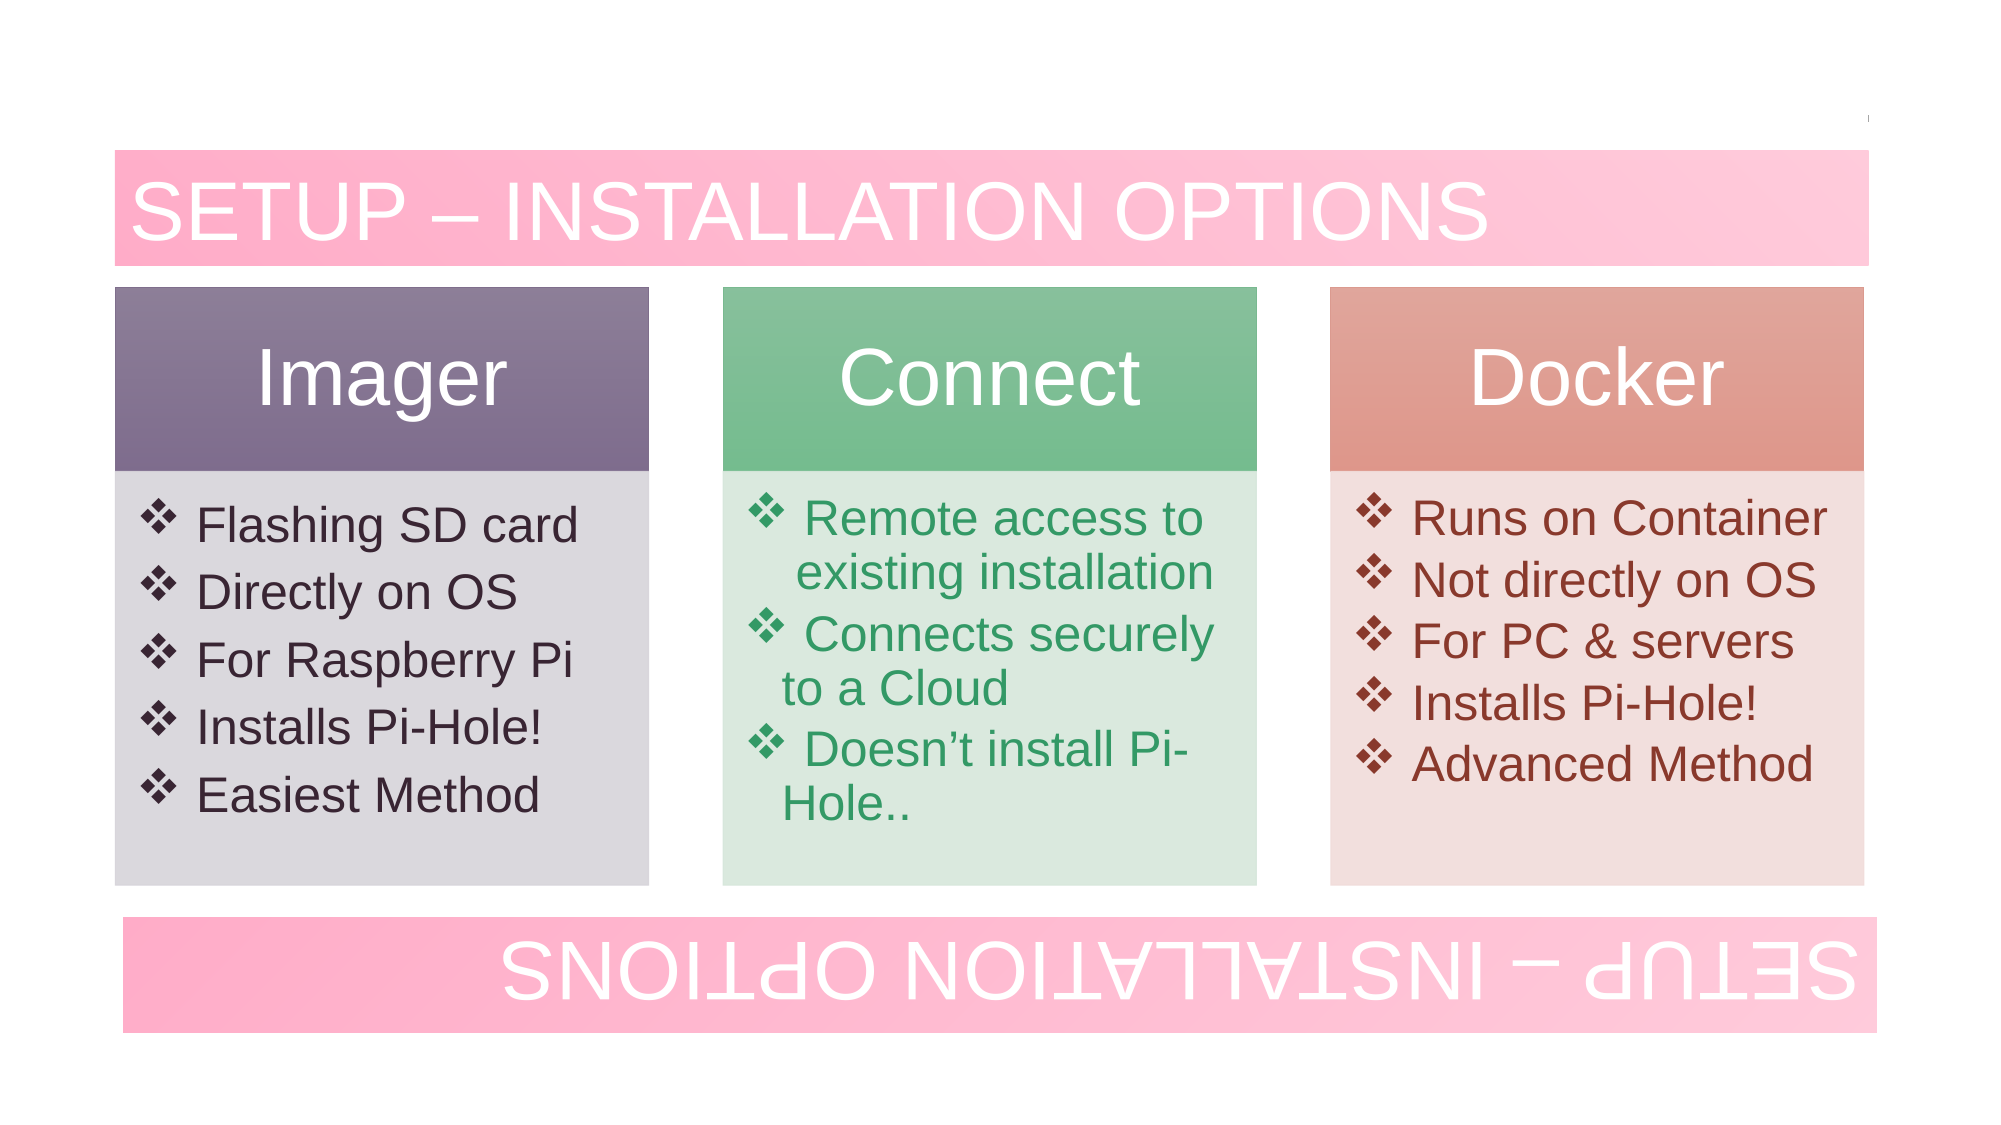

Setup – Installation options
Imager
 Flashing SD card
 Directly on OS
 For Raspberry Pi
 Installs Pi-Hole!
 Easiest Method
Connect
 Remote access to   existing installation
 Connects securely to a Cloud
 Doesn’t install Pi-Hole..
Docker
 Runs on Container
 Not directly on OS
 For PC & servers
 Installs Pi-Hole!
 Advanced Method

Setup – Installation options